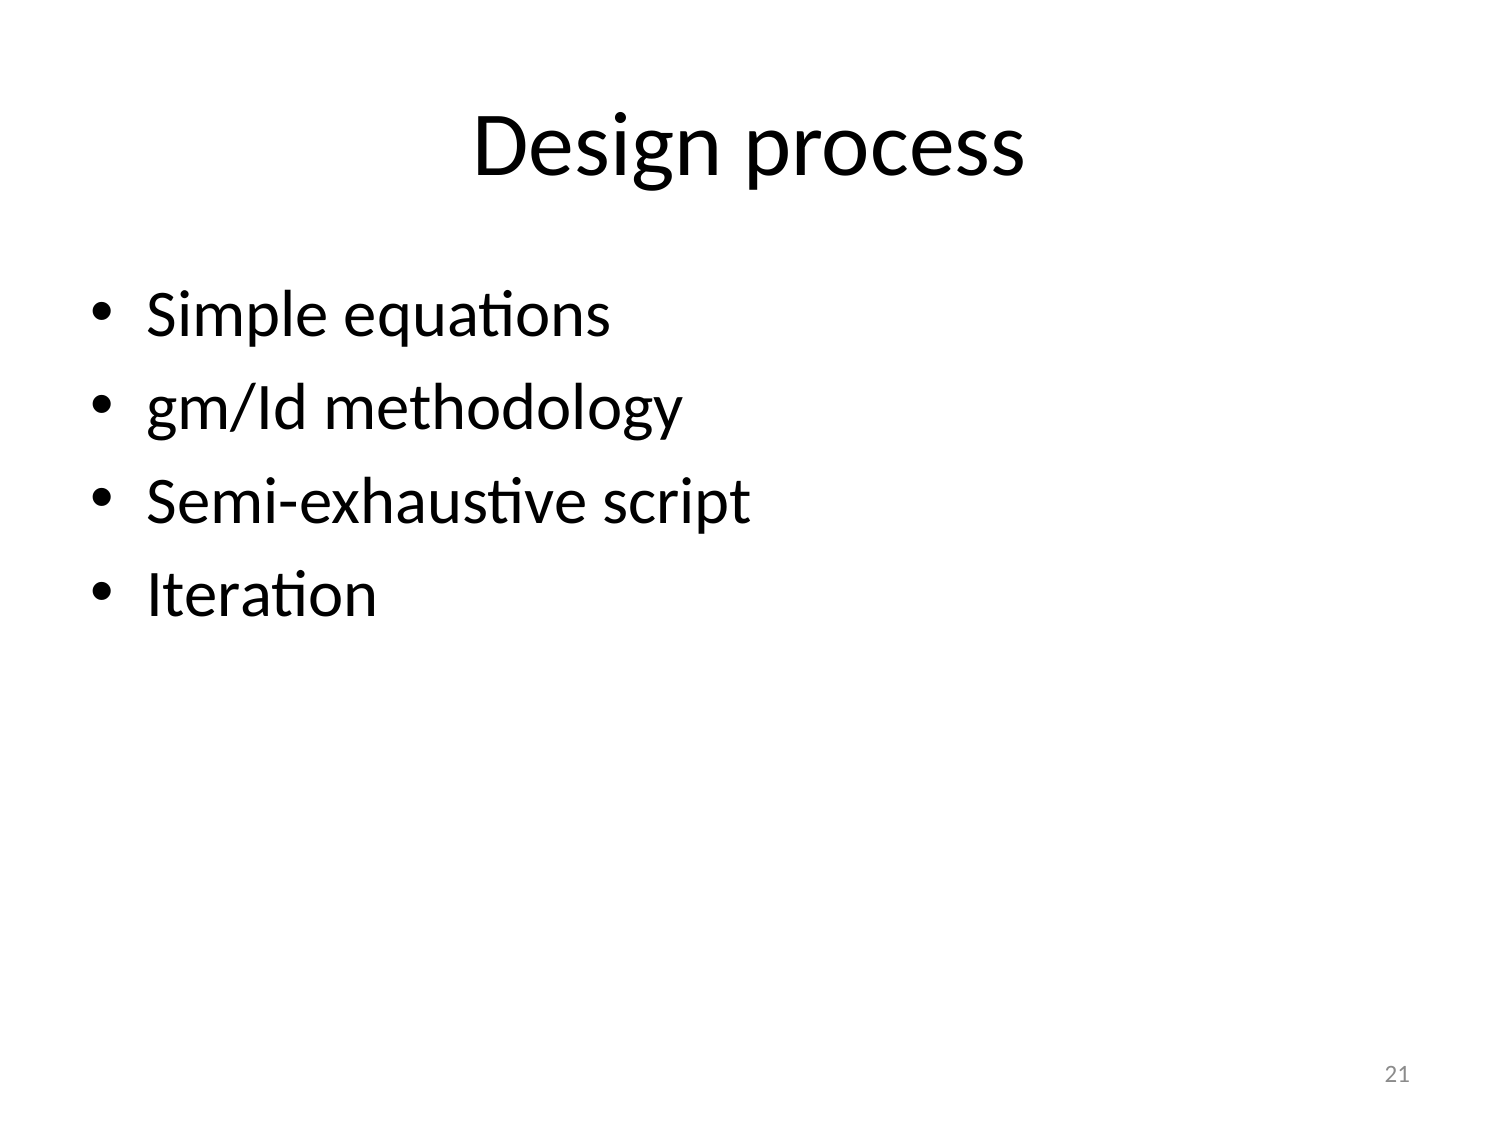

# Design process
Simple equations
gm/Id methodology
Semi-exhaustive script
Iteration
21